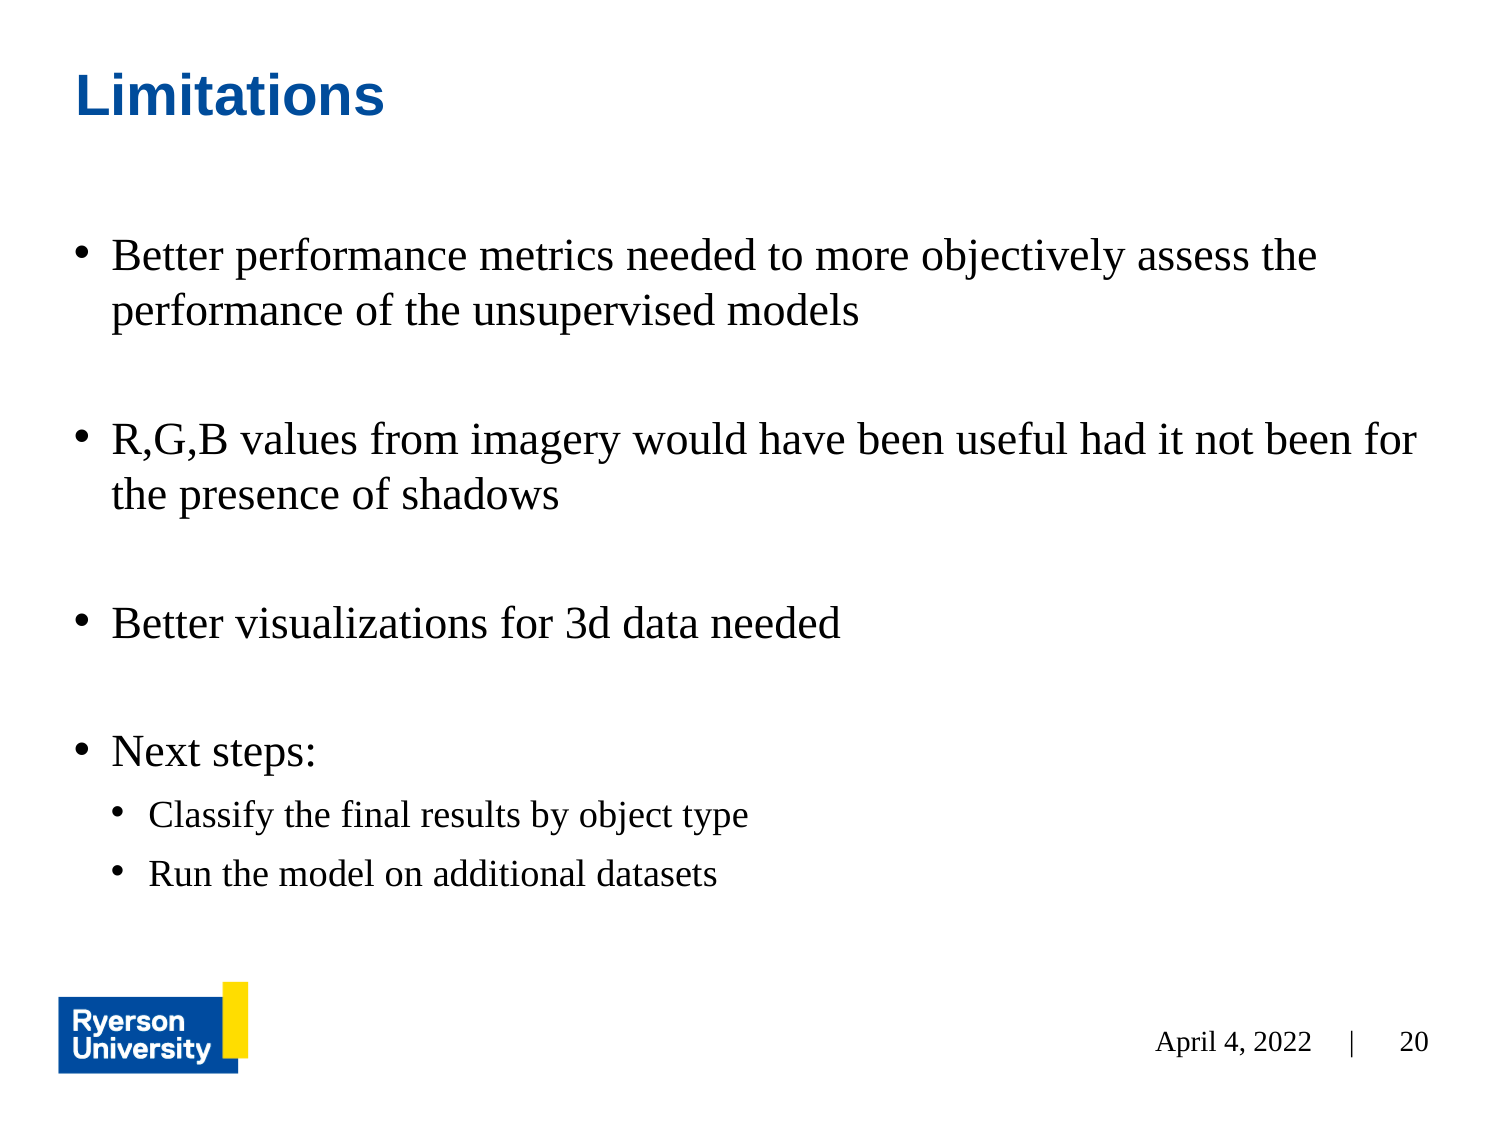

# Limitations
Better performance metrics needed to more objectively assess the performance of the unsupervised models

R,G,B values from imagery would have been useful had it not been for the presence of shadows

Better visualizations for 3d data needed

Next steps:
Classify the final results by object type
Run the model on additional datasets
April 4, 2022     |
20